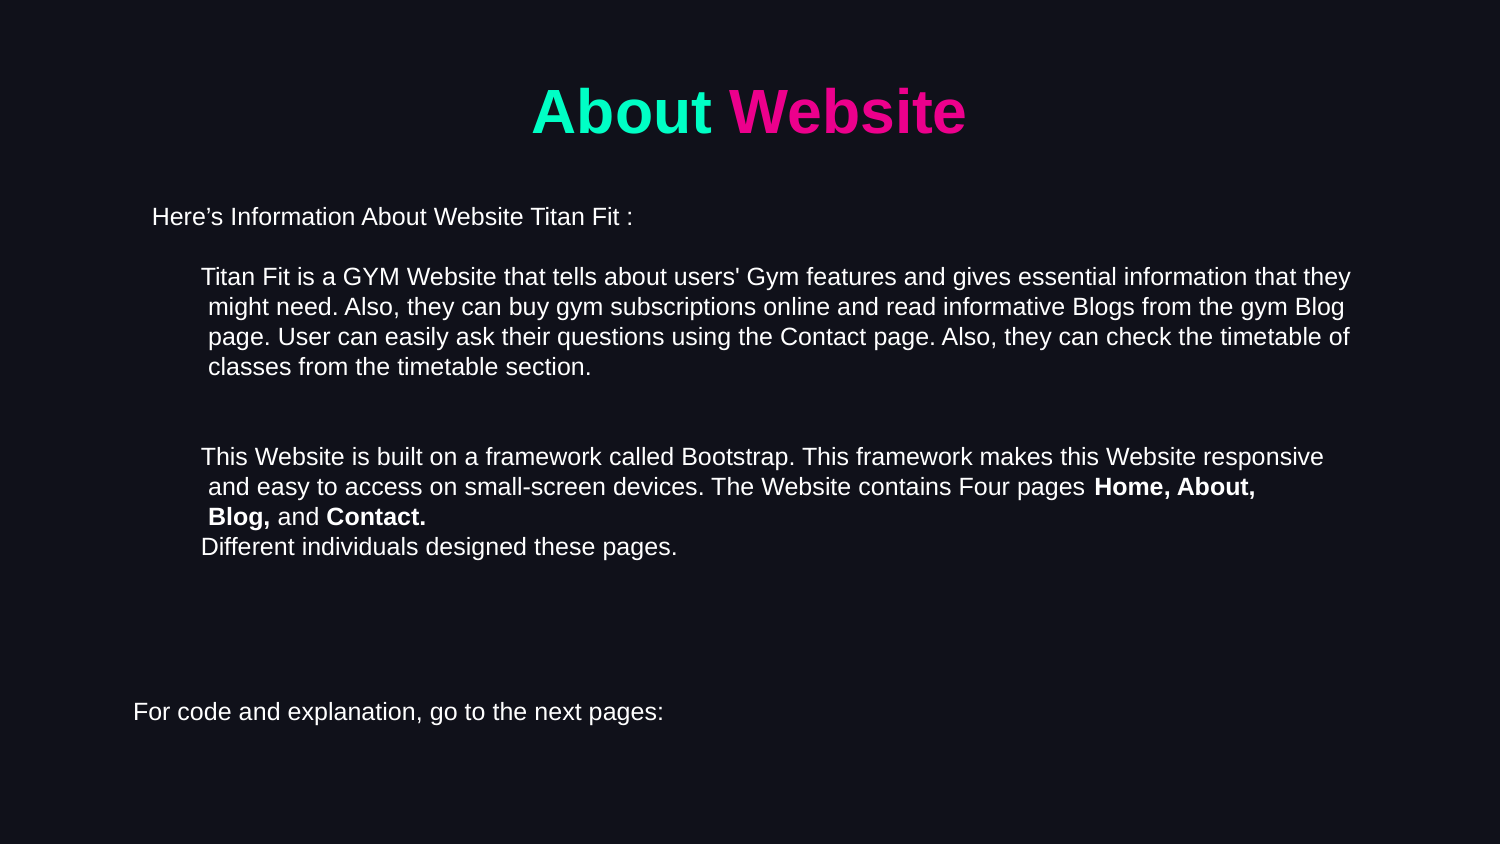

# About Website
Here’s Information About Website Titan Fit :

       Titan Fit is a GYM Website that tells about users' Gym features and gives essential information that they might need. Also, they can buy gym subscriptions online and read informative Blogs from the gym Blog page. User can easily ask their questions using the Contact page. Also, they can check the timetable of classes from the timetable section.

       This Website is built on a framework called Bootstrap. This framework makes this Website responsive and easy to access on small-screen devices. The Website contains Four pages Home, About, Blog, and Contact.
       Different individuals designed these pages.

For code and explanation, go to the next pages: